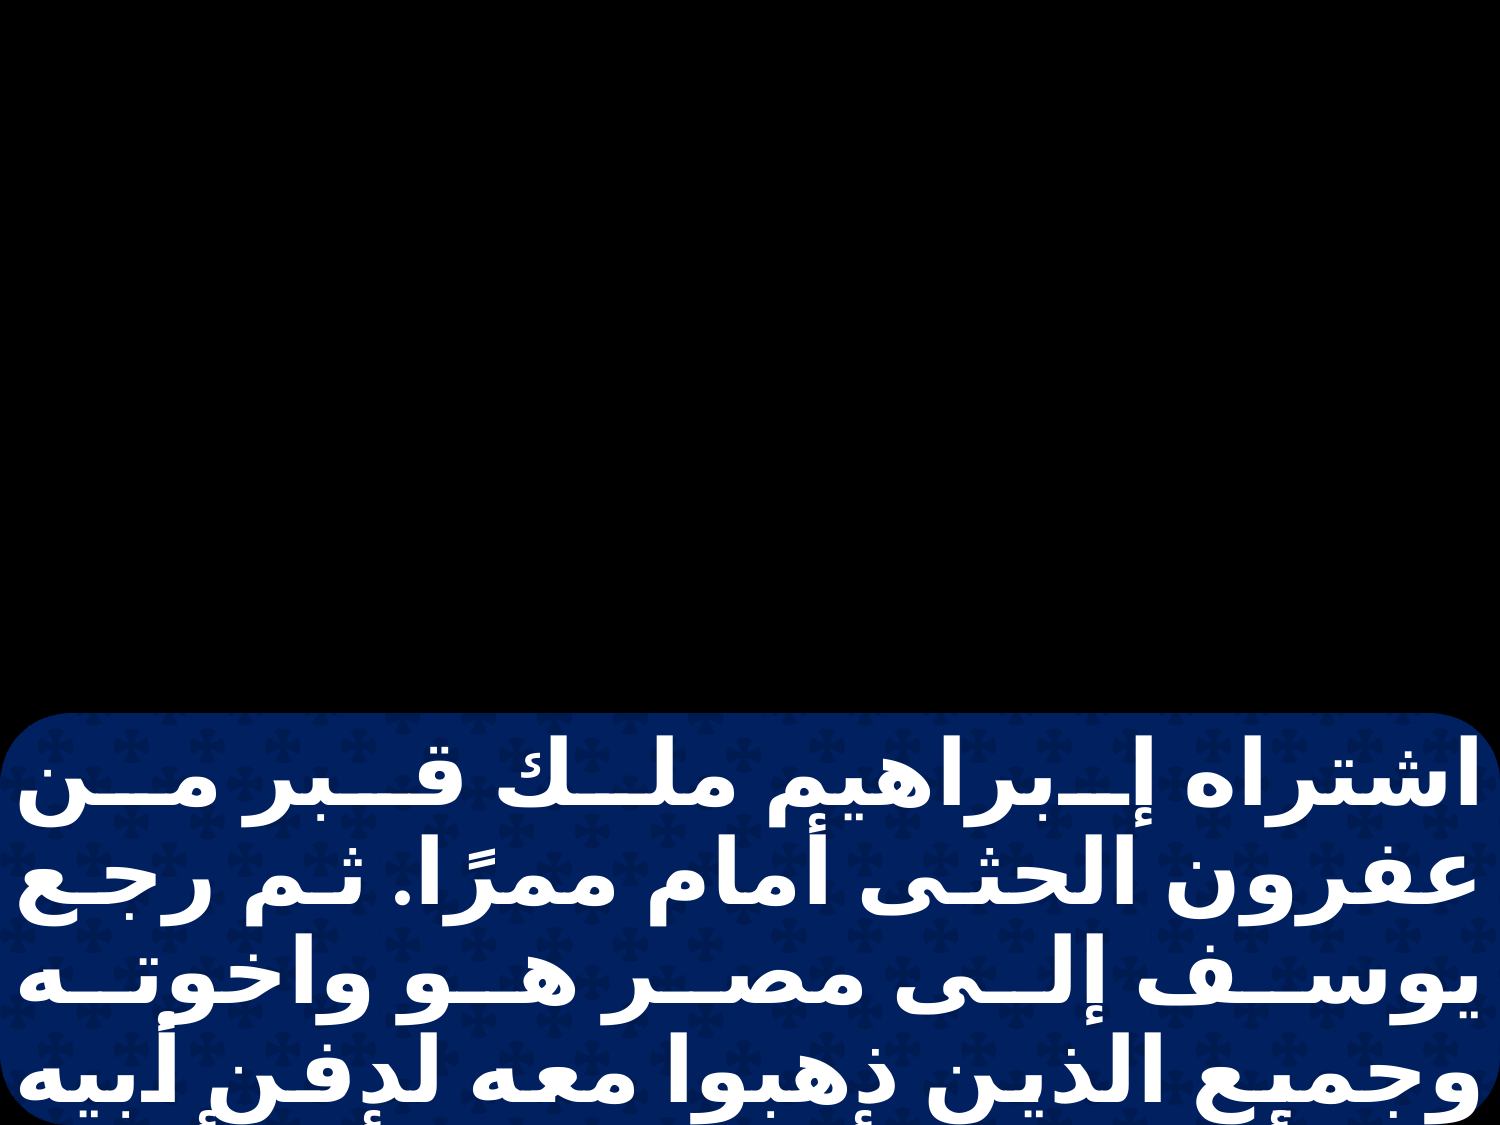

اشتراه إبراهيم ملك قبر من عفرون الحثى أمام ممرًا. ثم رجع يوسف إلى مصر هو واخوته وجميع الذين ذهبوا معه لدفن أبيه بعد أن دفنوا أباه. ولما رأى أخوة يوسف أن أباهم قد مات قالوا لعل يوسف